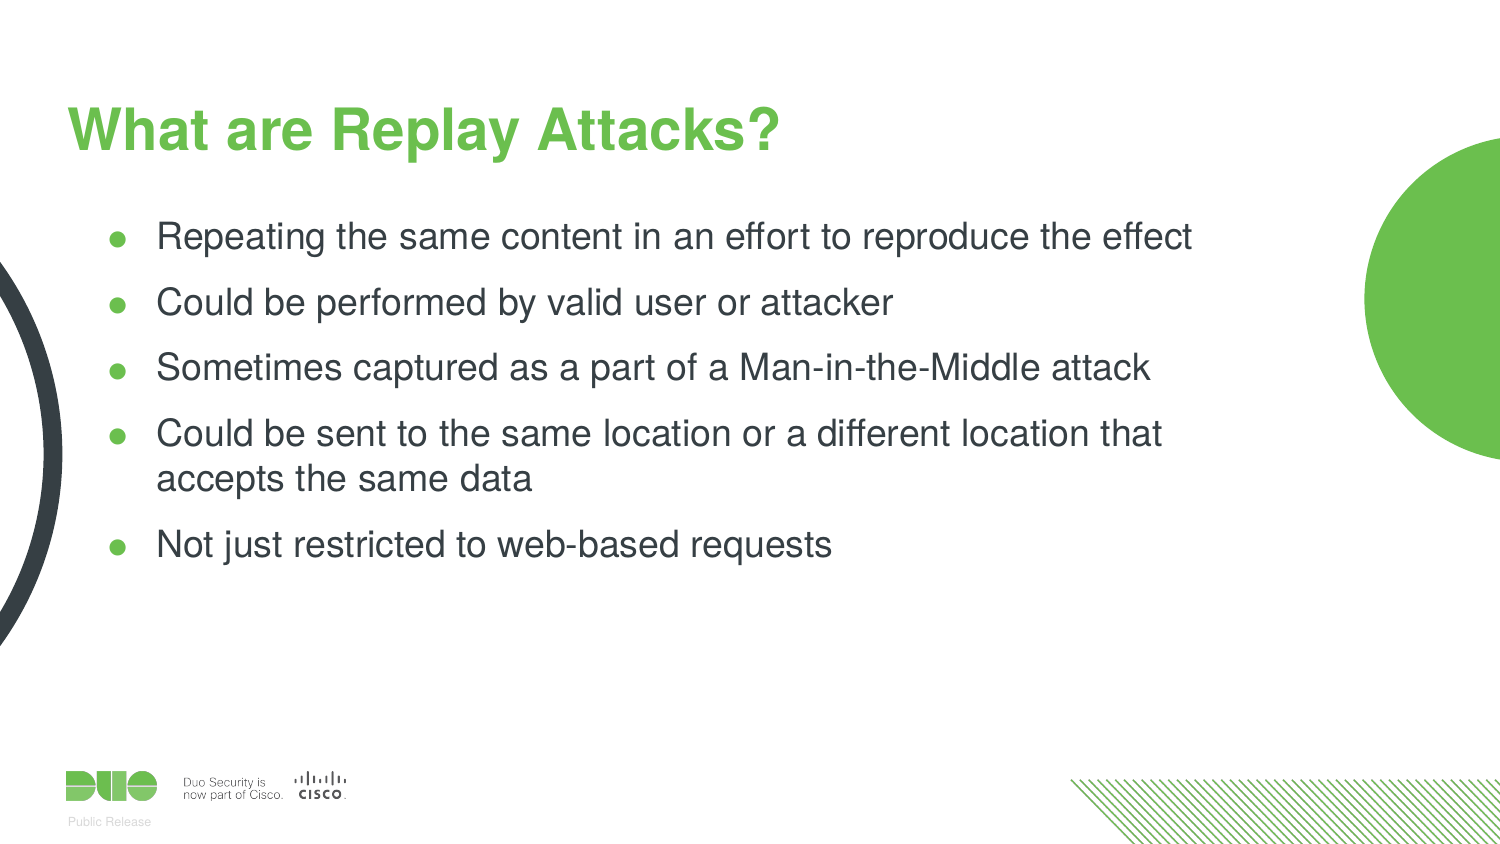

# What are Replay Attacks?
Repeating the same content in an effort to reproduce the effect
Could be performed by valid user or attacker
Sometimes captured as a part of a Man-in-the-Middle attack
Could be sent to the same location or a different location that
accepts the same data
Not just restricted to web-based requests